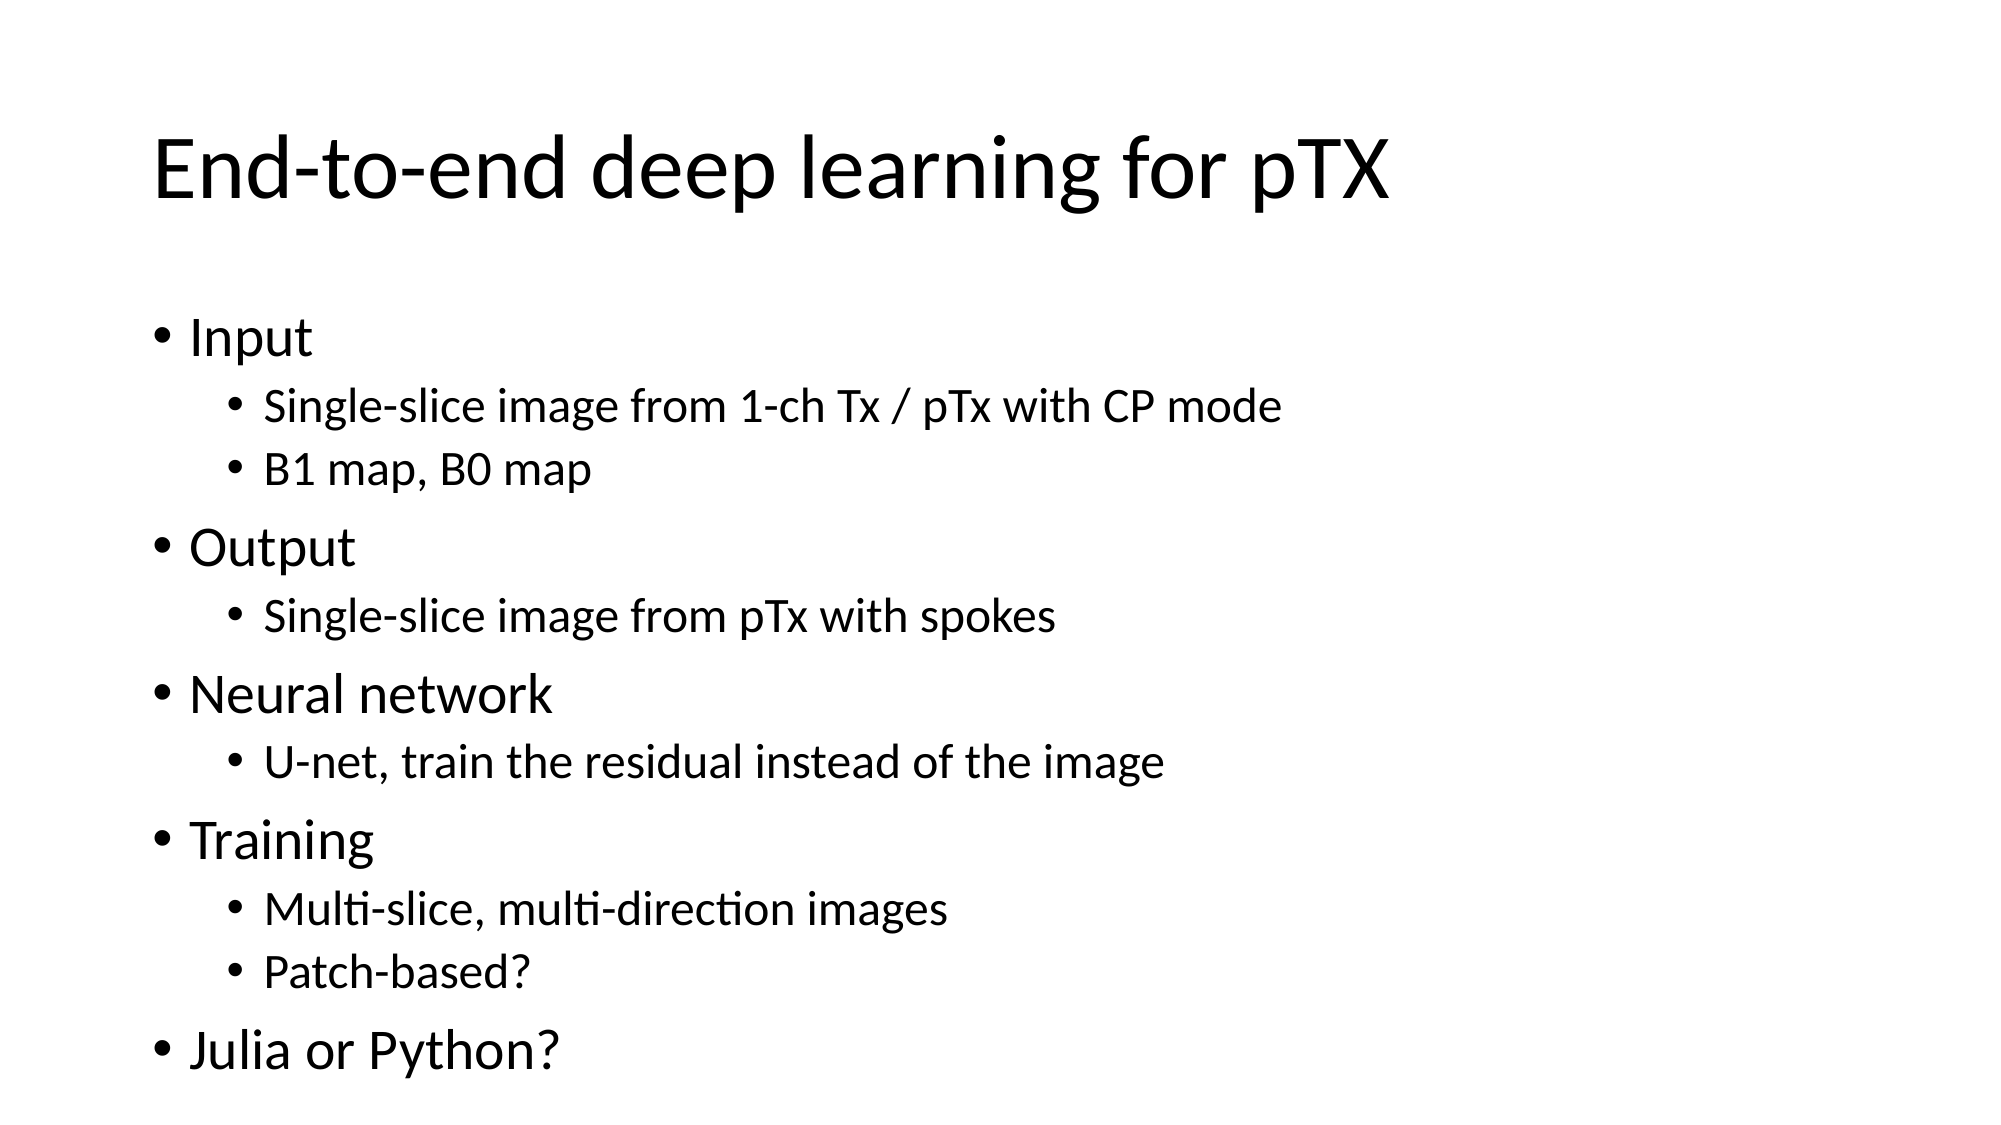

# End-to-end deep learning for pTX
Input
Single-slice image from 1-ch Tx / pTx with CP mode
B1 map, B0 map
Output
Single-slice image from pTx with spokes
Neural network
U-net, train the residual instead of the image
Training
Multi-slice, multi-direction images
Patch-based?
Julia or Python?